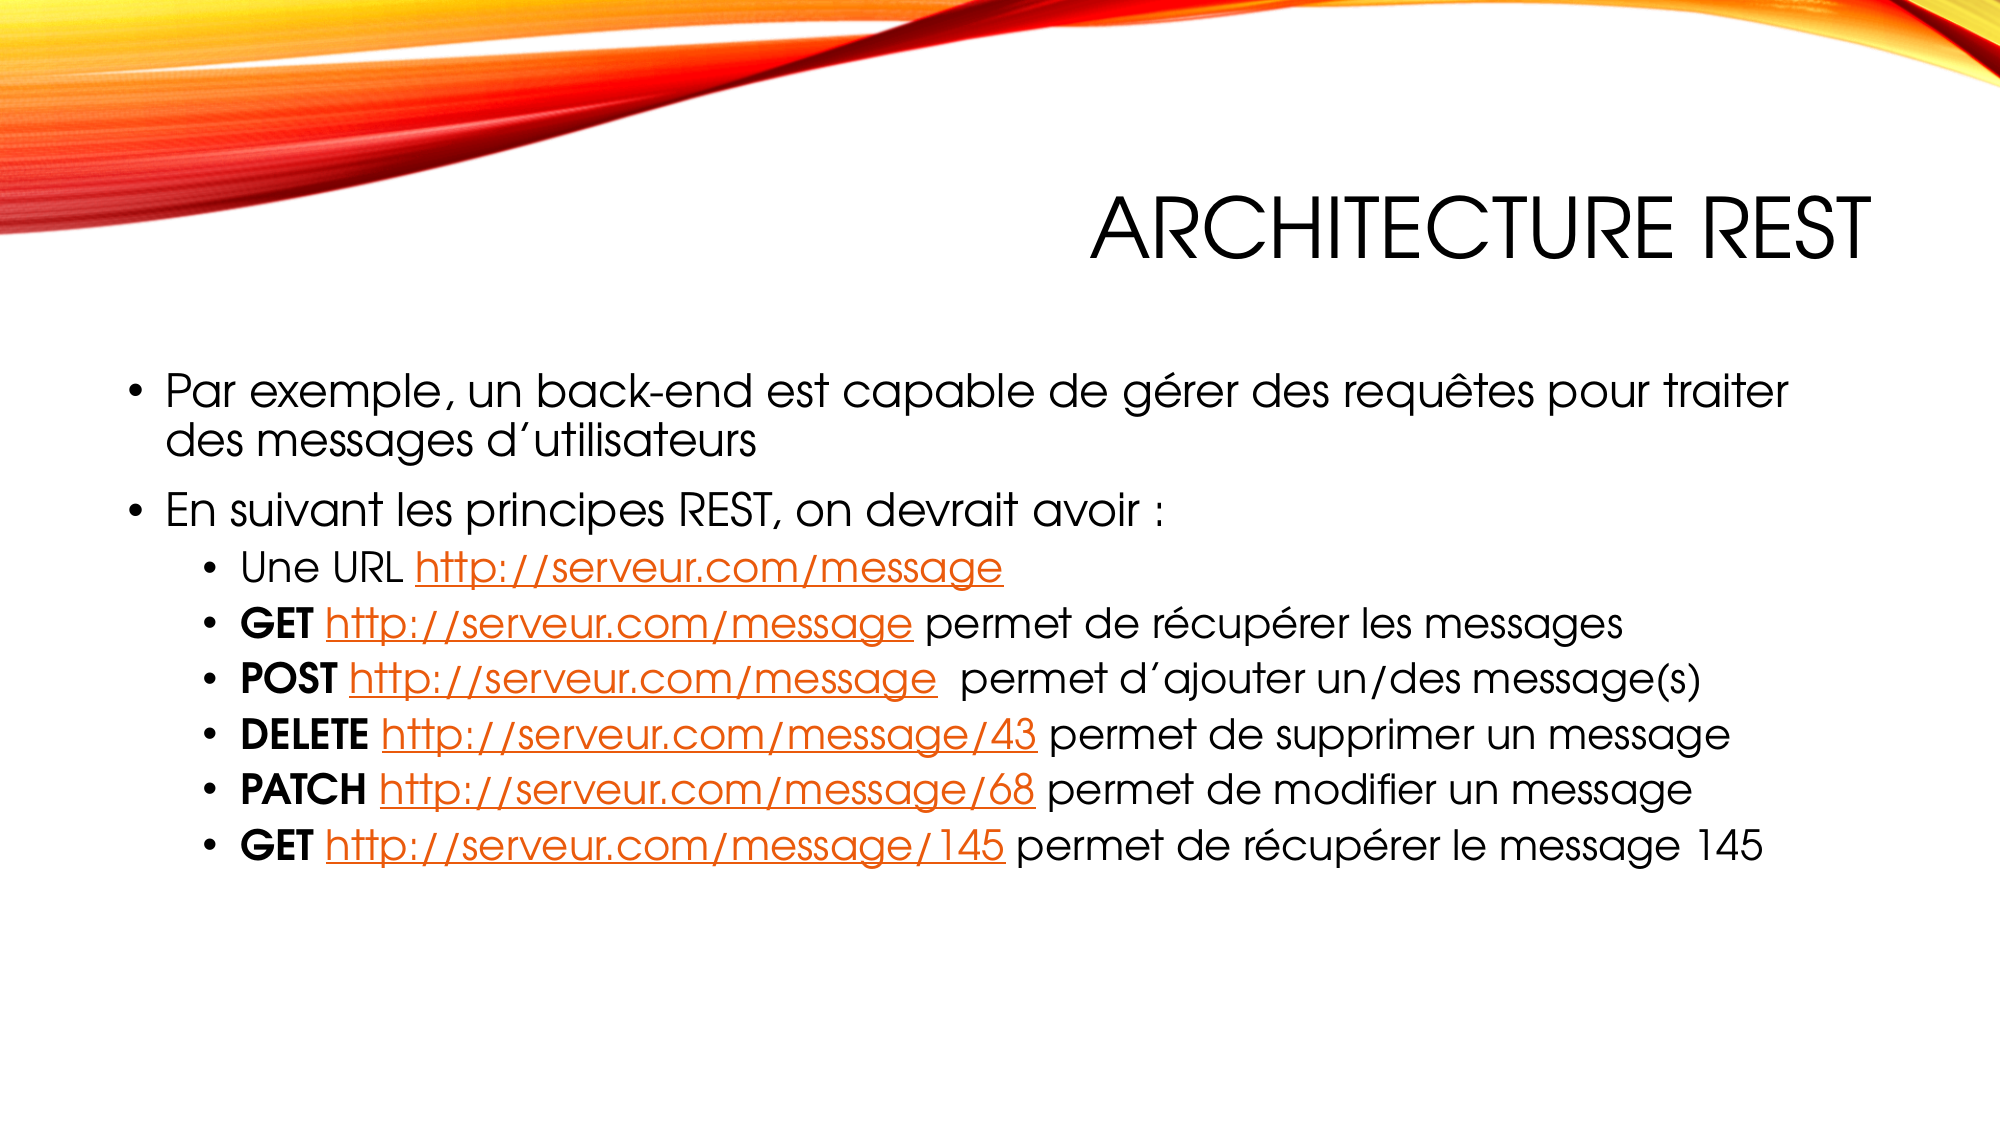

# Architecture REST
Par exemple, un back-end est capable de gérer des requêtes pour traiter des messages d’utilisateurs
En suivant les principes REST, on devrait avoir :
Une URL http://serveur.com/message
GET http://serveur.com/message permet de récupérer les messages
POST http://serveur.com/message  permet d’ajouter un/des message(s)
DELETE http://serveur.com/message/43 permet de supprimer un message
PATCH http://serveur.com/message/68 permet de modifier un message
GET http://serveur.com/message/145 permet de récupérer le message 145